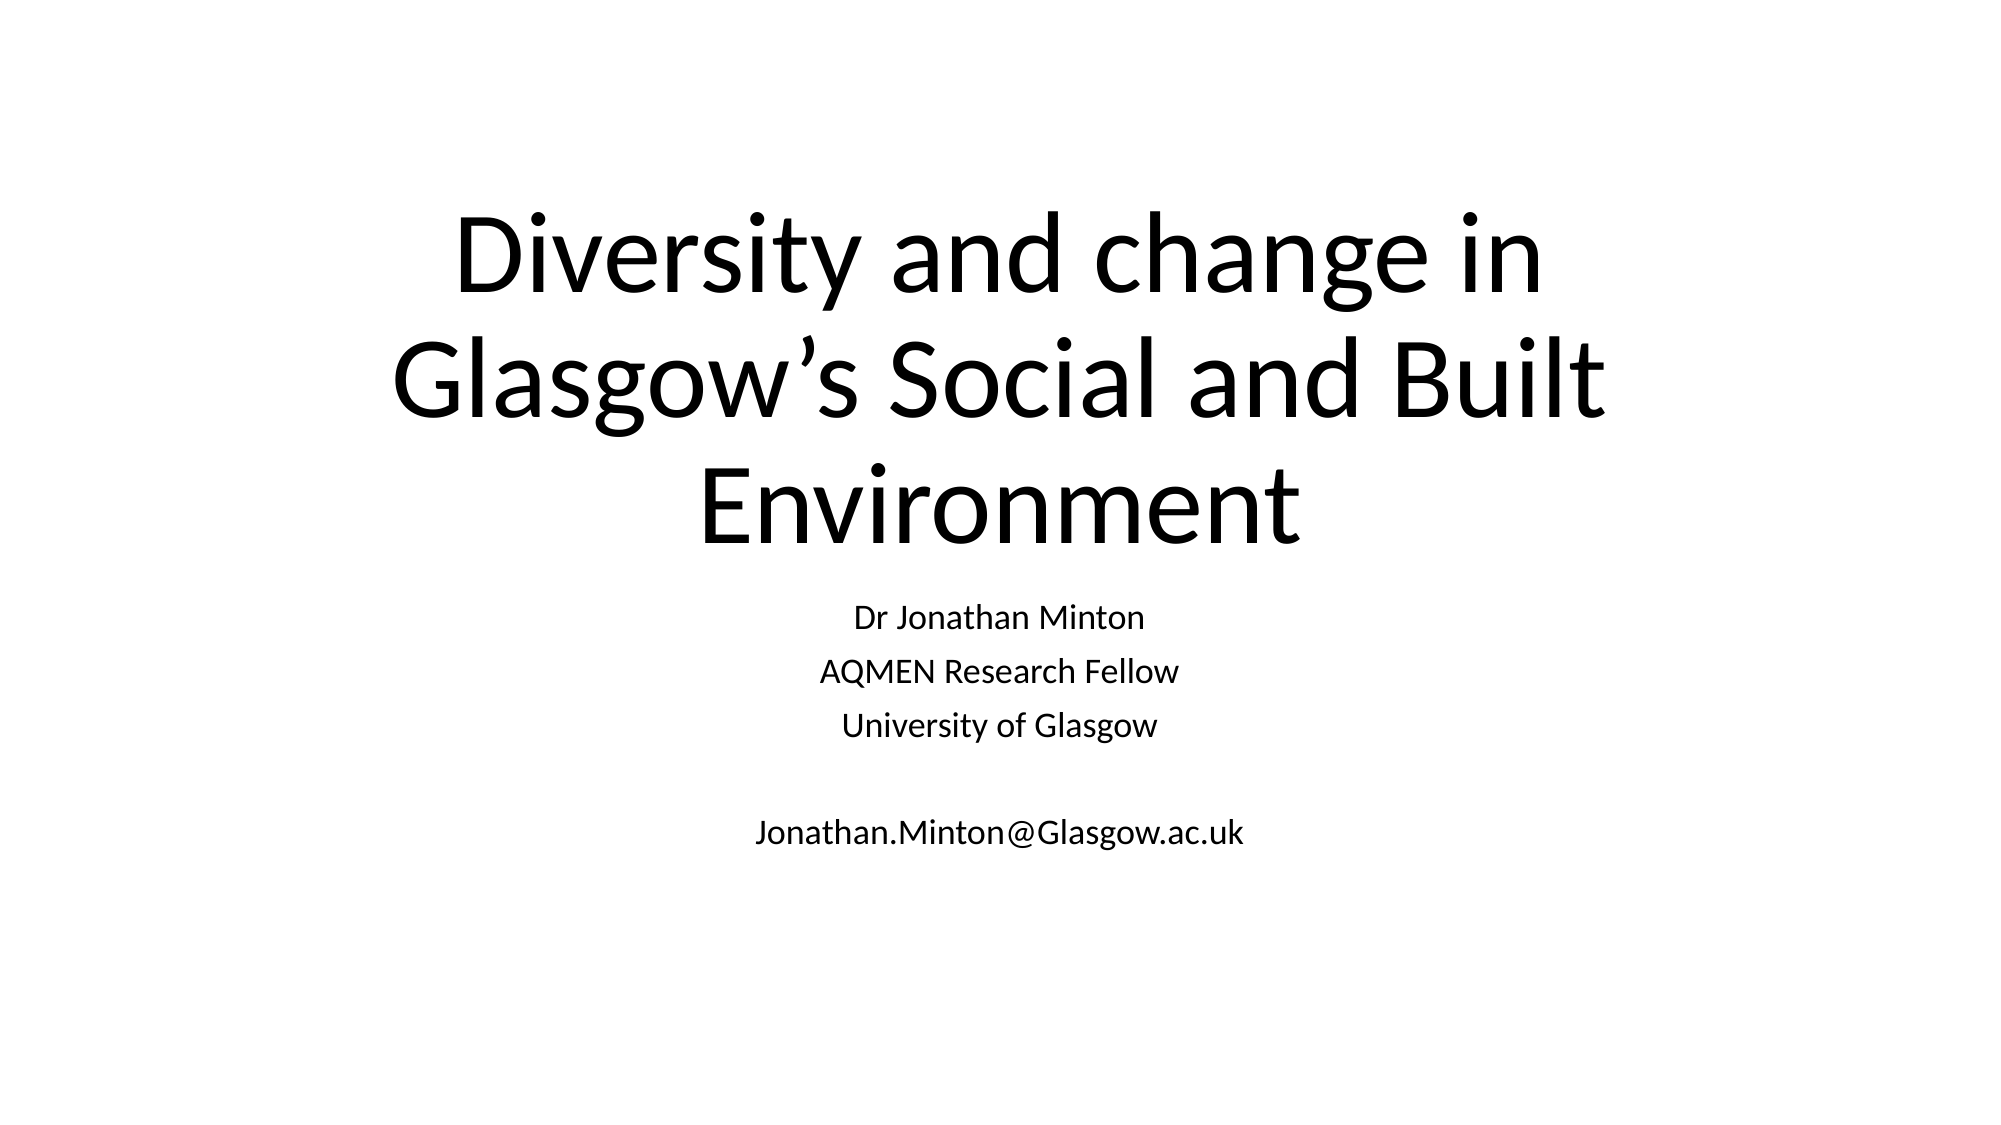

# Diversity and change in Glasgow’s Social and Built Environment
Dr Jonathan Minton
AQMEN Research Fellow
University of Glasgow

Jonathan.Minton@Glasgow.ac.uk